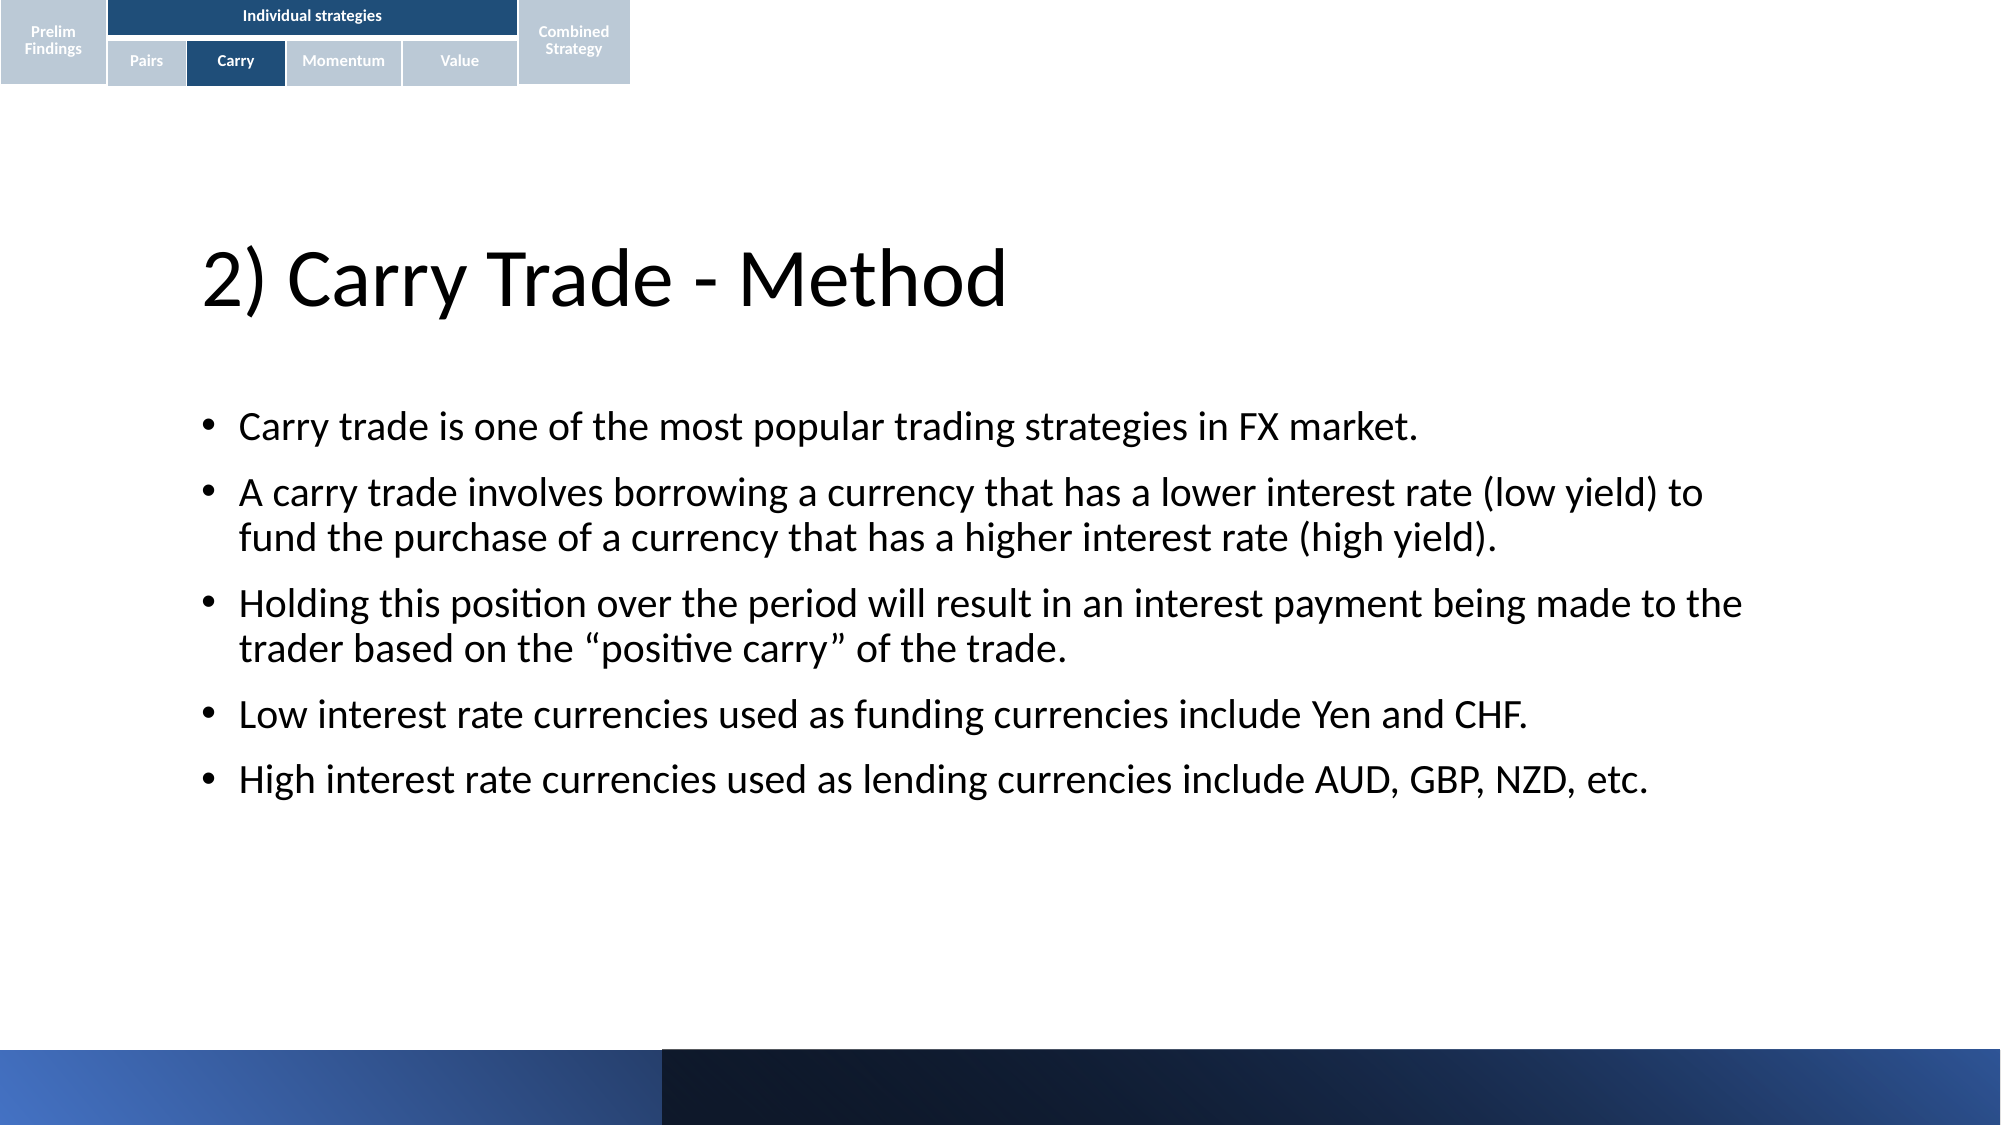

| Prelim Findings | Individual strategies |  |  |  | Combined Strategy |
| --- | --- | --- | --- | --- | --- |
|  | Pairs | Carry | Momentum | Value |  |
# 2) Carry Trade - Method
Carry trade is one of the most popular trading strategies in FX market.
A carry trade involves borrowing a currency that has a lower interest rate (low yield) to fund the purchase of a currency that has a higher interest rate (high yield).
Holding this position over the period will result in an interest payment being made to the trader based on the “positive carry” of the trade.
Low interest rate currencies used as funding currencies include Yen and CHF.
High interest rate currencies used as lending currencies include AUD, GBP, NZD, etc.